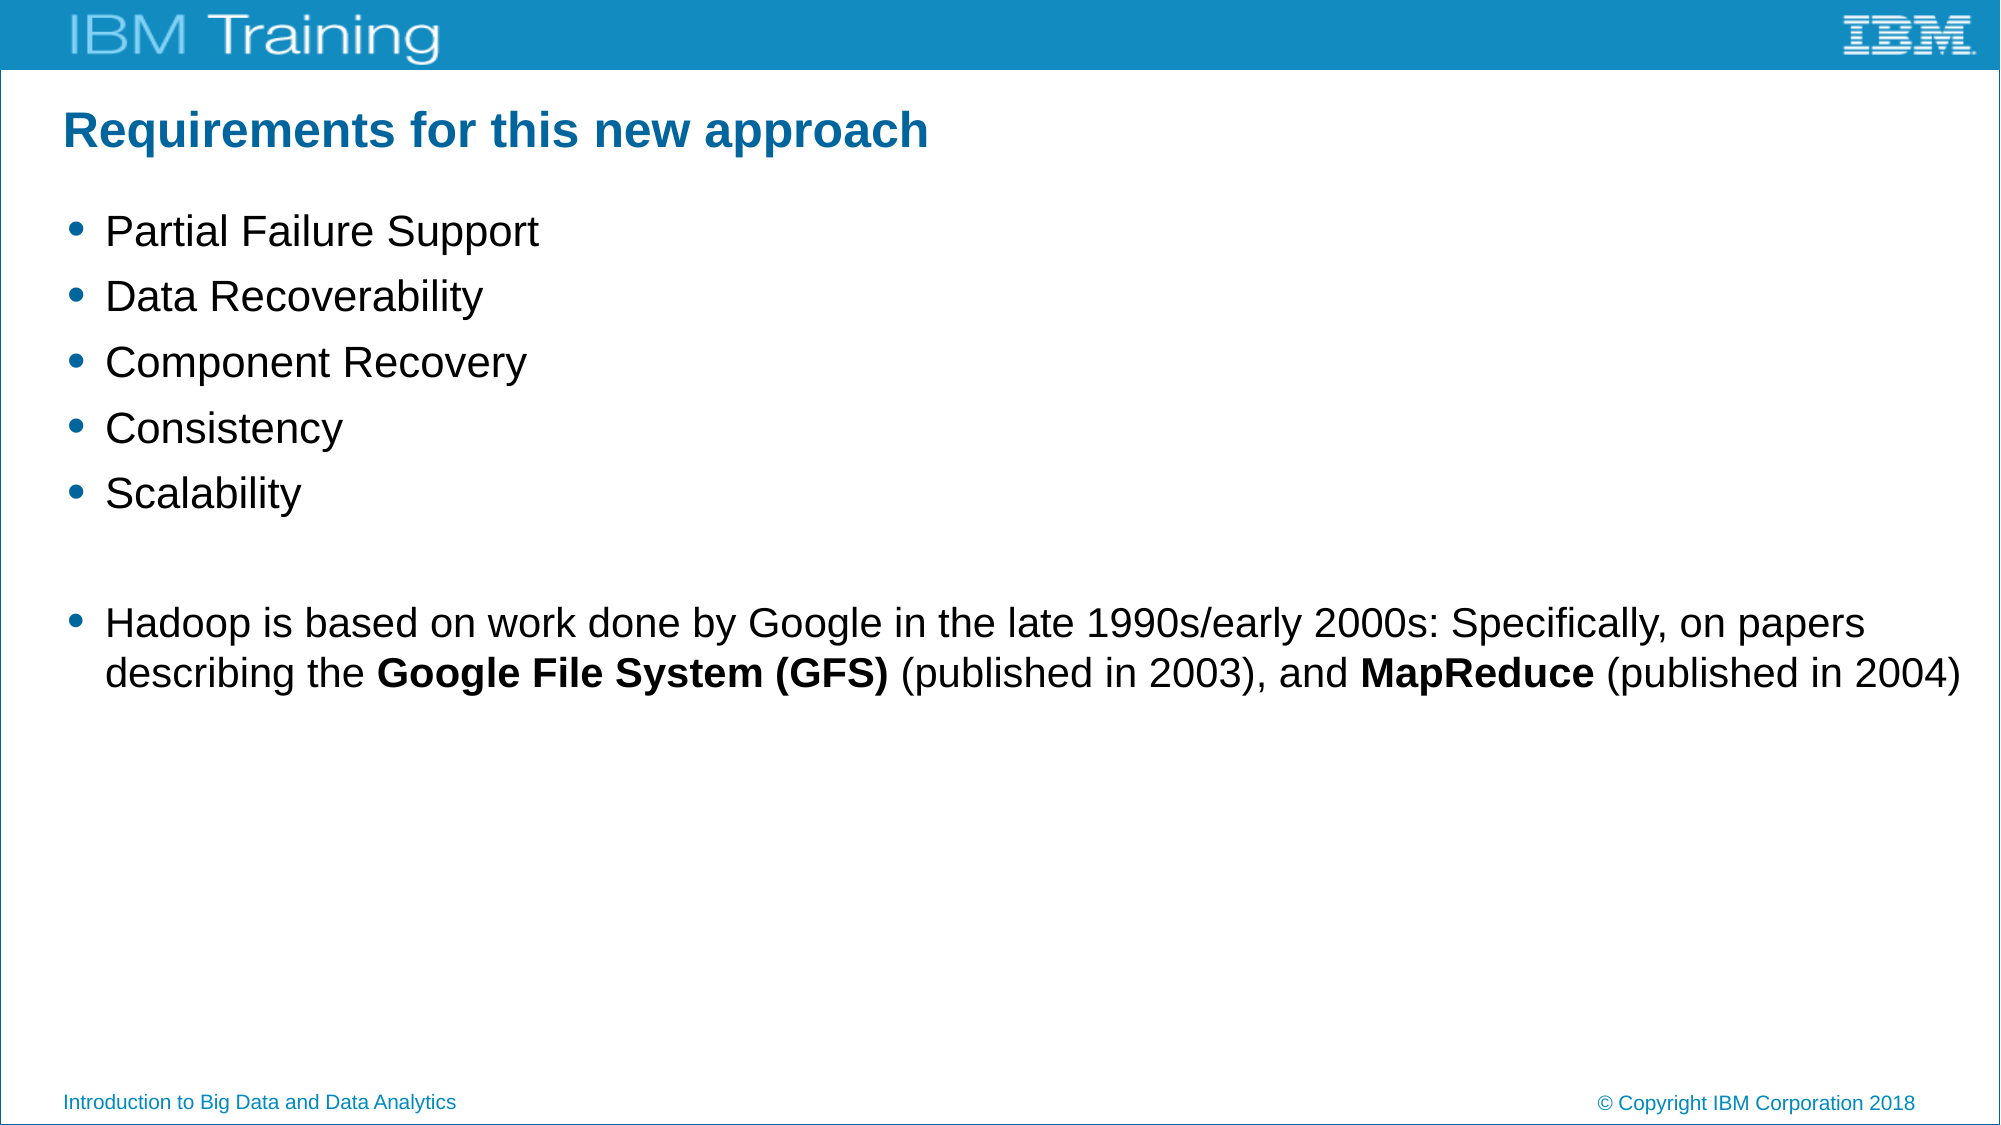

# Requirements for this new approach
Partial Failure Support
Data Recoverability
Component Recovery
Consistency
Scalability

Hadoop is based on work done by Google in the late 1990s/early 2000s: Specifically, on papers describing the Google File System (GFS) (published in 2003), and MapReduce (published in 2004)